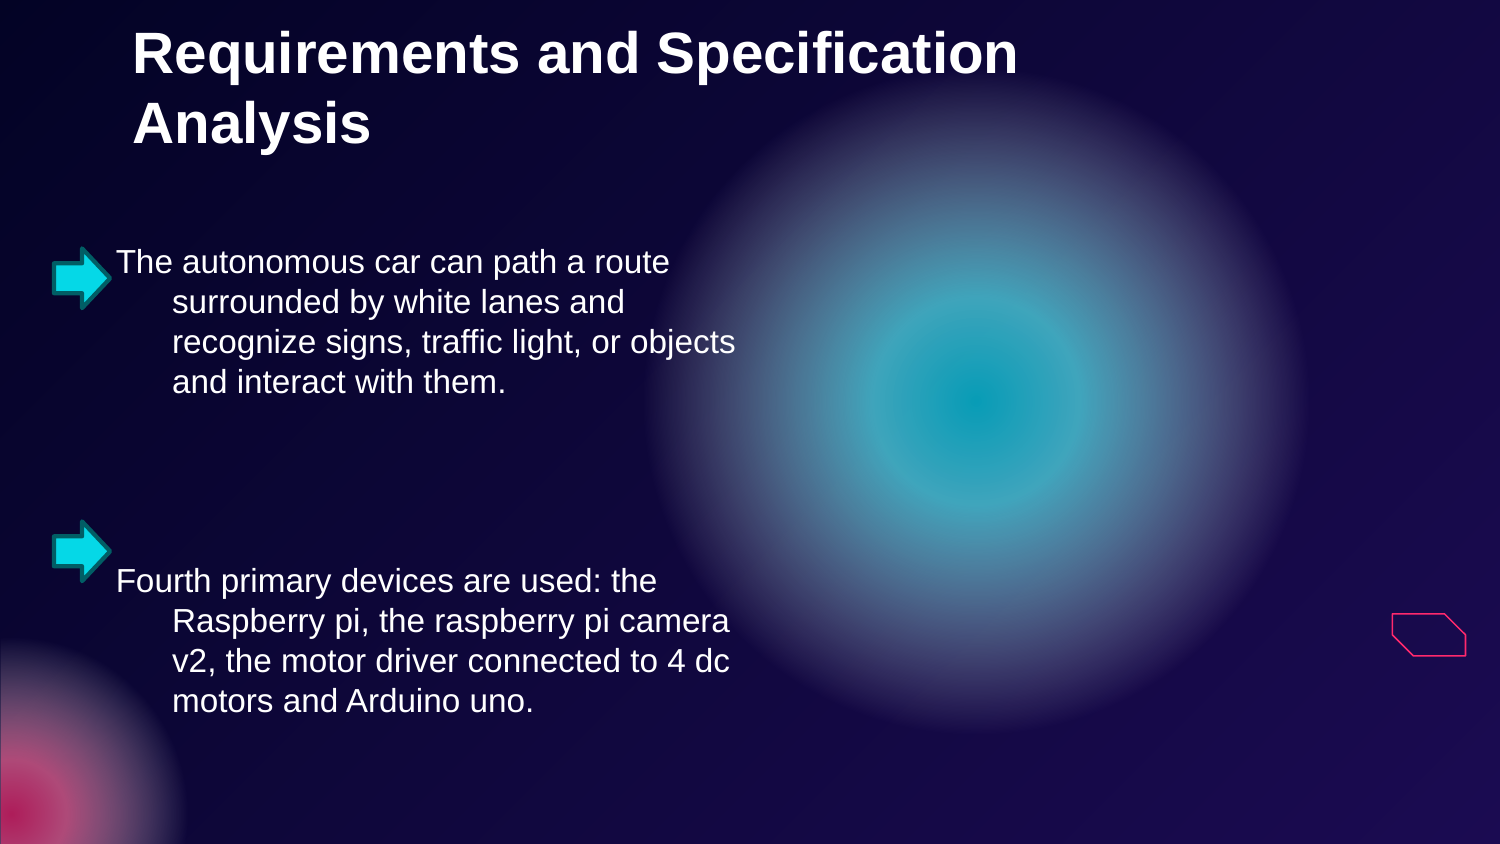

# Requirements and Specification Analysis
The autonomous car can path a route surrounded by white lanes and recognize signs, traffic light, or objects and interact with them.

Fourth primary devices are used: the Raspberry pi, the raspberry pi camera v2, the motor driver connected to 4 dc motors and Arduino uno.